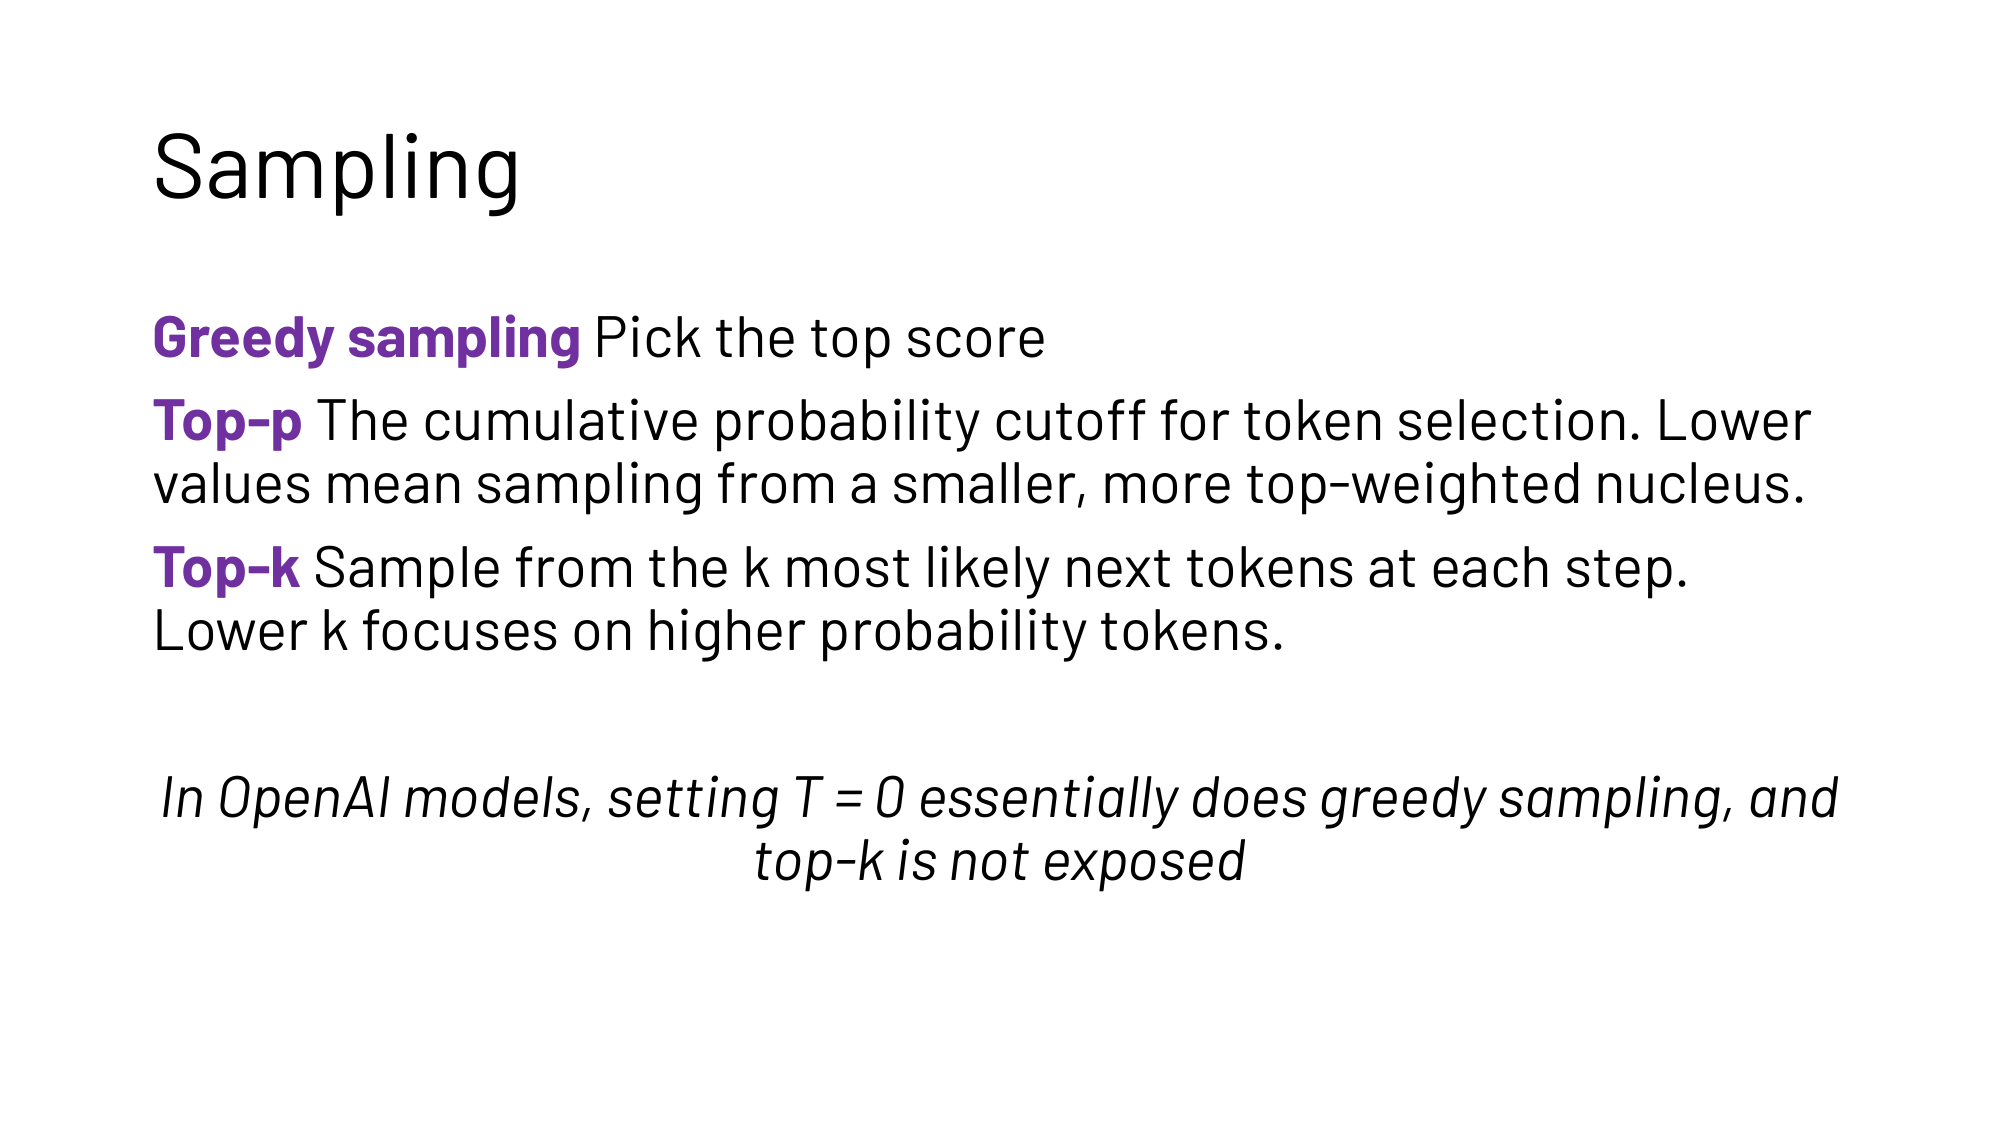

# Sampling
Greedy sampling Pick the top score
Top-p The cumulative probability cutoff for token selection. Lower values mean sampling from a smaller, more top-weighted nucleus.
Top-k Sample from the k most likely next tokens at each step. Lower k focuses on higher probability tokens.

In OpenAI models, setting T = 0 essentially does greedy sampling, and top-k is not exposed